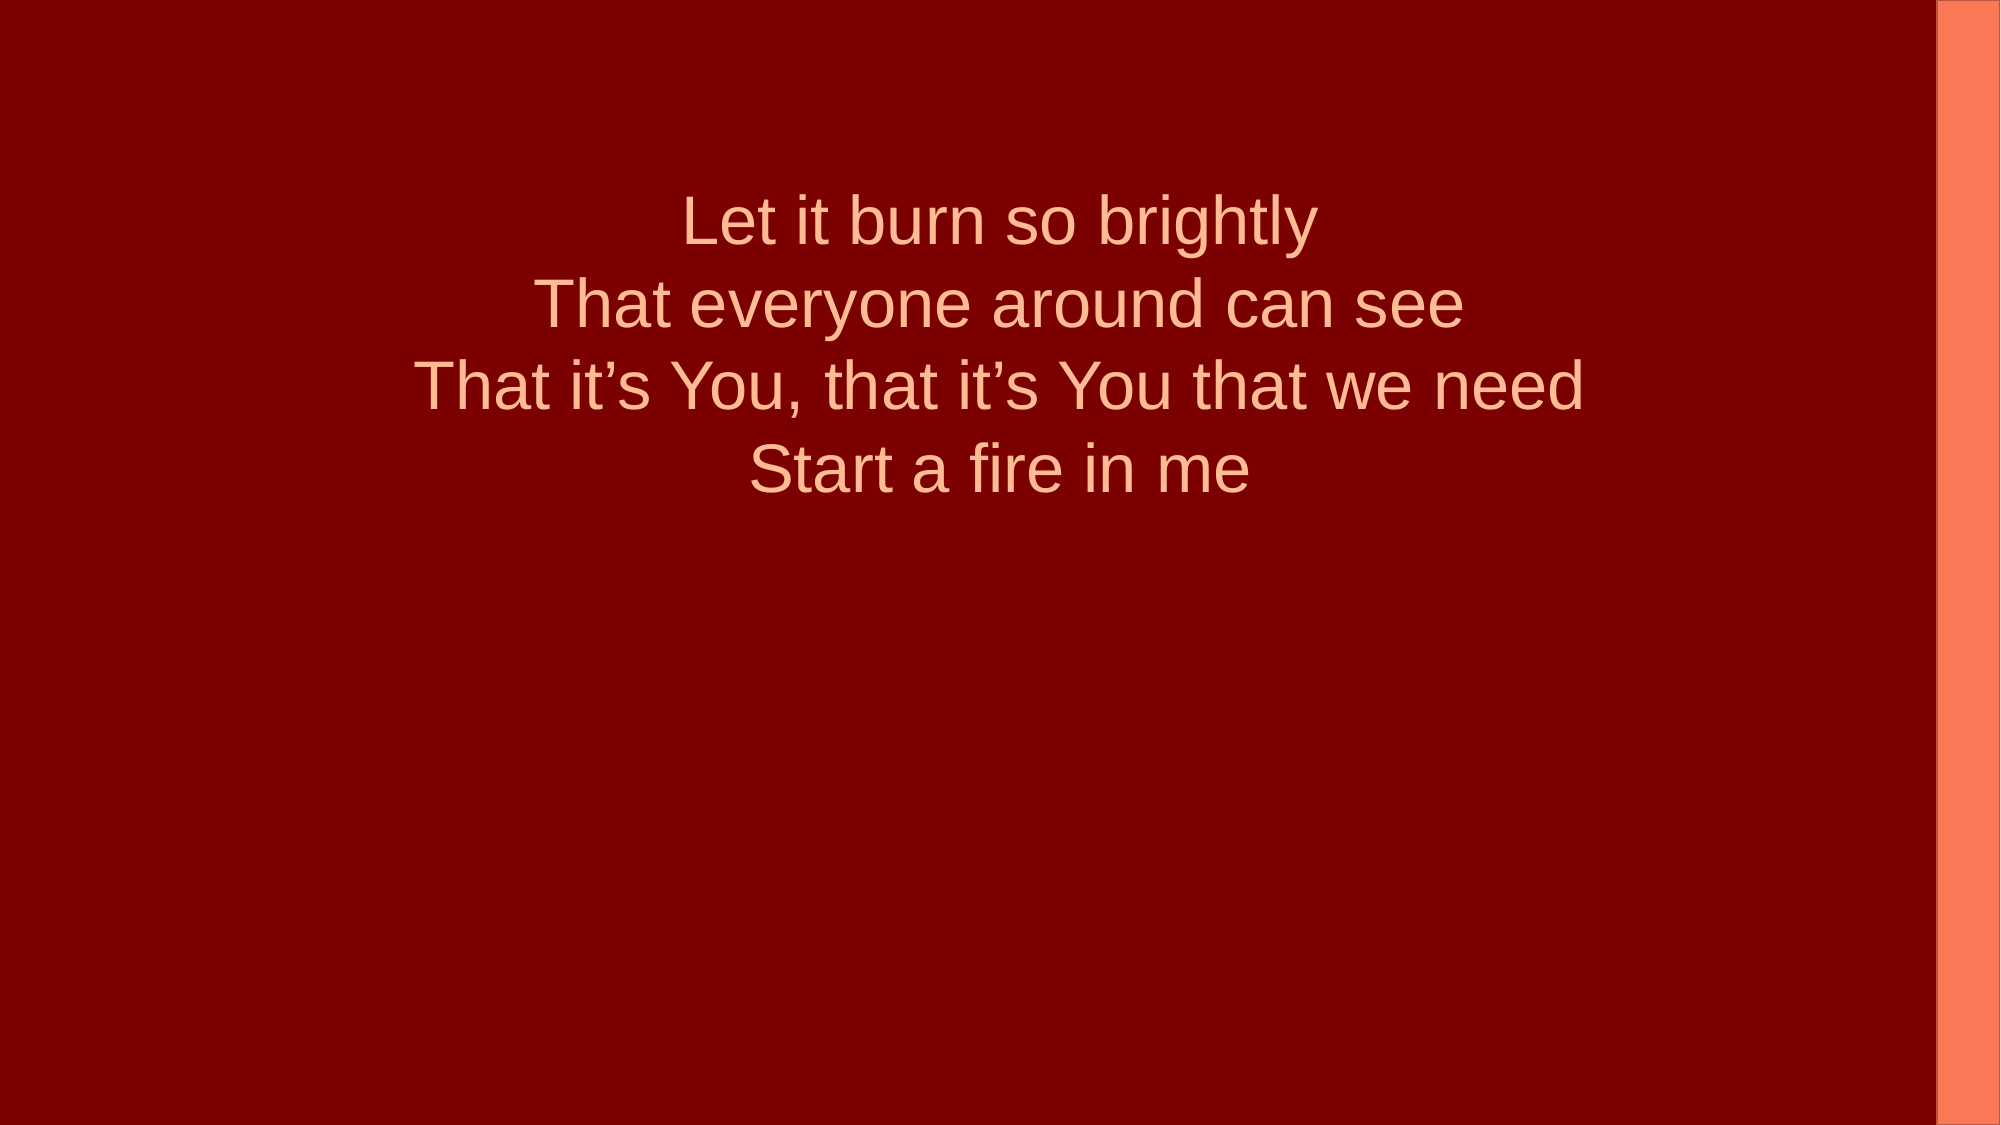

Let it burn so brightly
That everyone around can see
That it’s You, that it’s You that we need
Start a fire in me